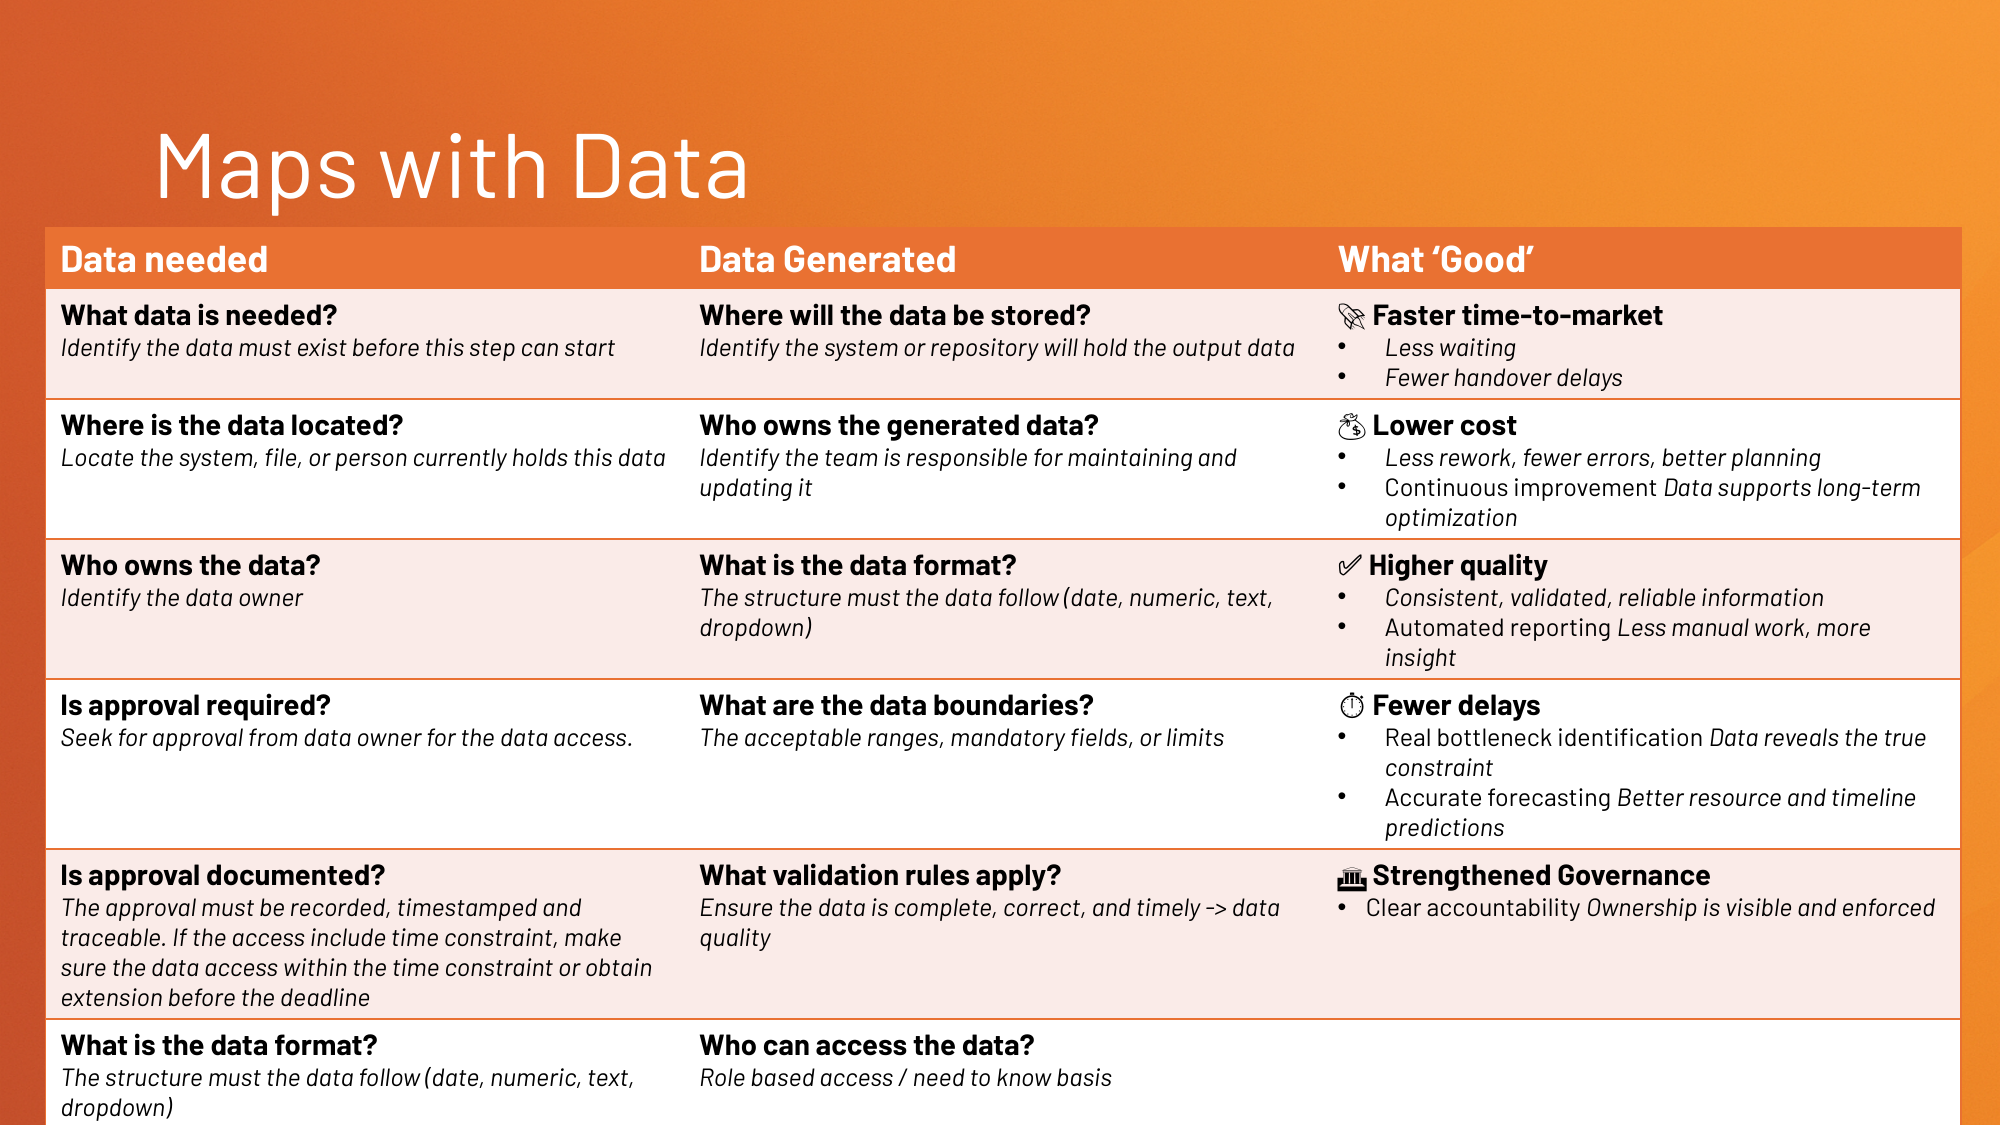

# Maps with Data
| Data needed | Data Generated | What ‘Good’ |
| --- | --- | --- |
| What data is needed? Identify the data must exist before this step can start | Where will the data be stored? Identify the system or repository will hold the output data | 🚀 Faster time‑to‑market Less waiting Fewer handover delays |
| Where is the data located? Locate the system, file, or person currently holds this data | Who owns the generated data? Identify the team is responsible for maintaining and updating it | 💰 Lower cost Less rework, fewer errors, better planning Continuous improvement Data supports long‑term optimization |
| Who owns the data? Identify the data owner | What is the data format? The structure must the data follow (date, numeric, text, dropdown) | ✅ Higher quality Consistent, validated, reliable information Automated reporting Less manual work, more insight |
| Is approval required? Seek for approval from data owner for the data access. | What are the data boundaries? The acceptable ranges, mandatory fields, or limits | ⏱️ Fewer delays Real bottleneck identification Data reveals the true constraint Accurate forecasting Better resource and timeline predictions |
| Is approval documented? The approval must be recorded, timestamped and traceable. If the access include time constraint, make sure the data access within the time constraint or obtain extension before the deadline | What validation rules apply? Ensure the data is complete, correct, and timely -> data quality | 🏛️ Strengthened Governance Clear accountability Ownership is visible and enforced |
| What is the data format? The structure must the data follow (date, numeric, text, dropdown) | Who can access the data? Role based access / need to know basis |  |